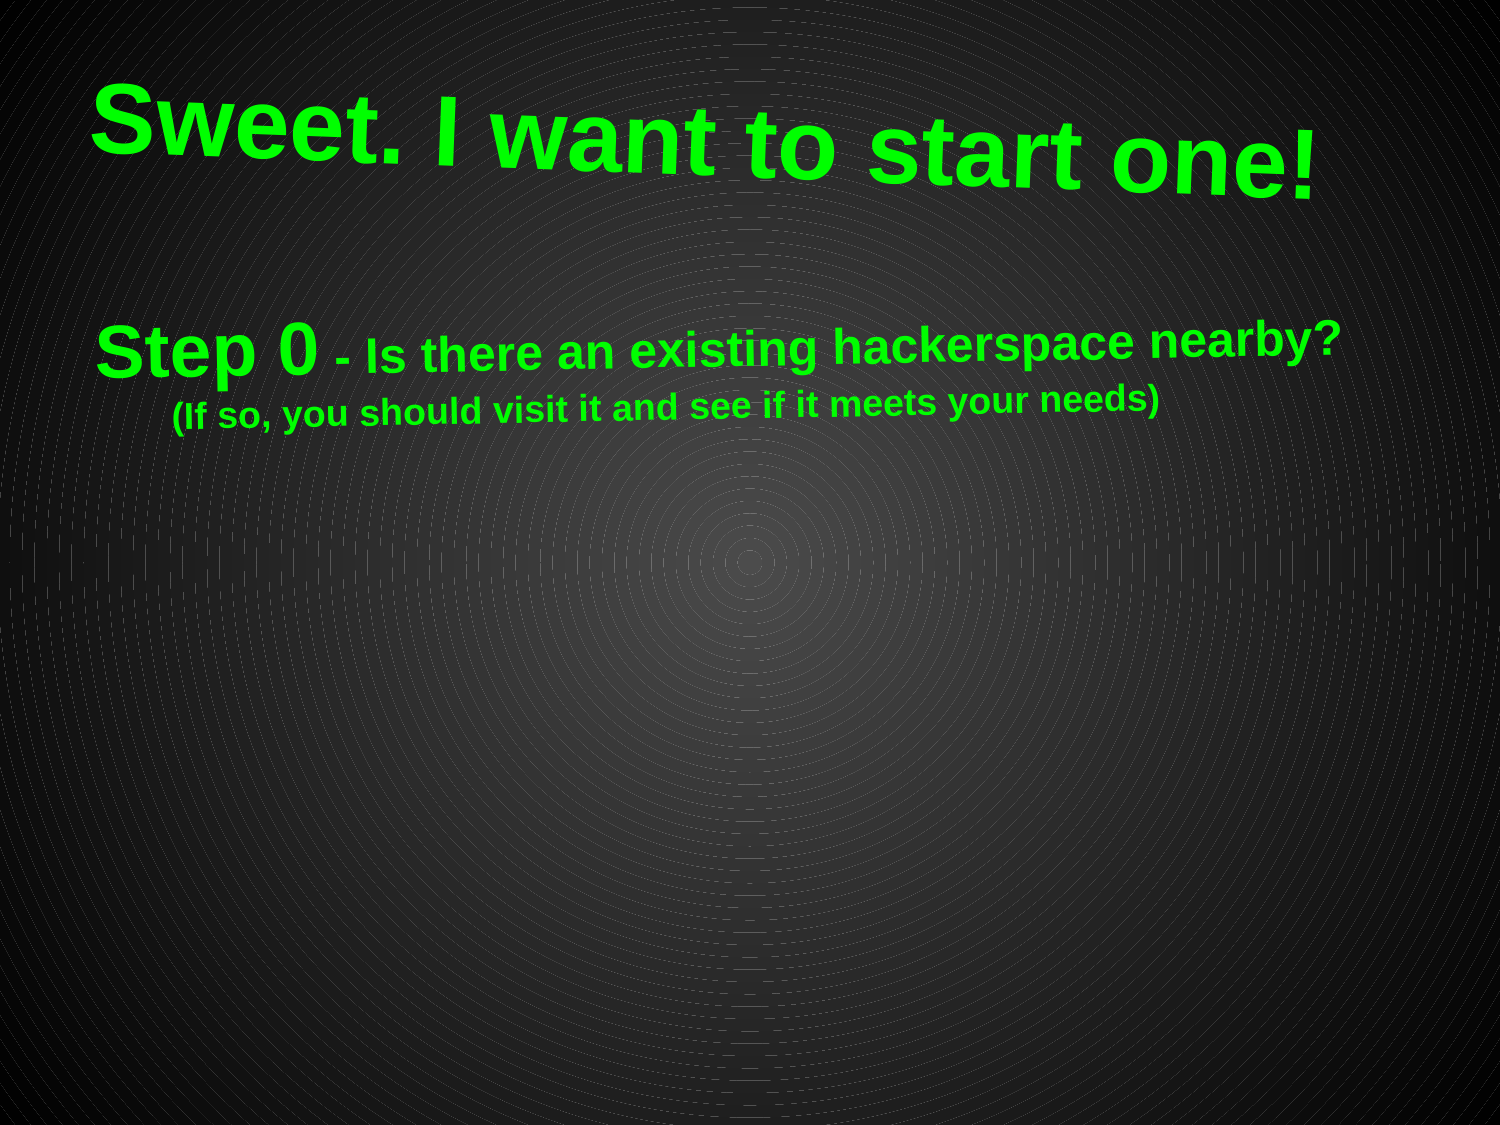

# Sweet. I want to start one!
Step 0 - Is there an existing hackerspace nearby?
(If so, you should visit it and see if it meets your needs)